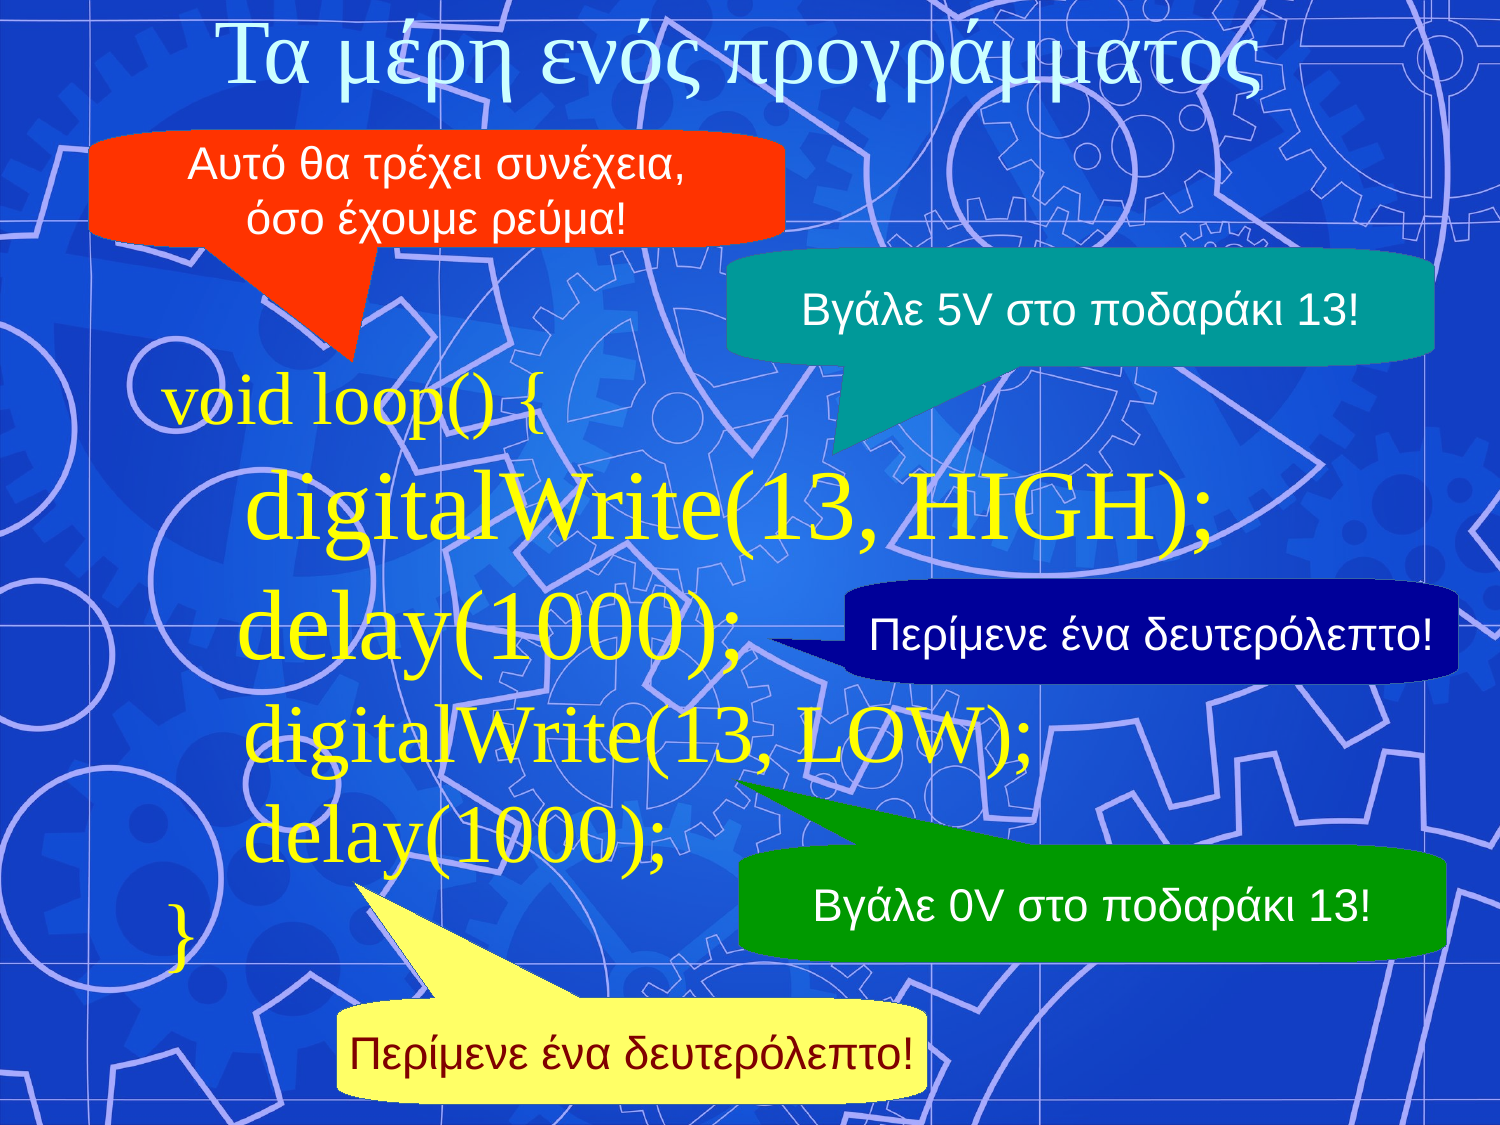

Τα μέρη ενός προγράμματος
Αυτό θα τρέχει συνέχεια,
όσο έχουμε ρεύμα!
Βγάλε 5V στο ποδαράκι 13!
void loop() {
digitalWrite(13, HIGH);
   delay(1000);
    digitalWrite(13, LOW);
    delay(1000);
}
Περίμενε ένα δευτερόλεπτο!
Βγάλε 0V στο ποδαράκι 13!
Περίμενε ένα δευτερόλεπτο!